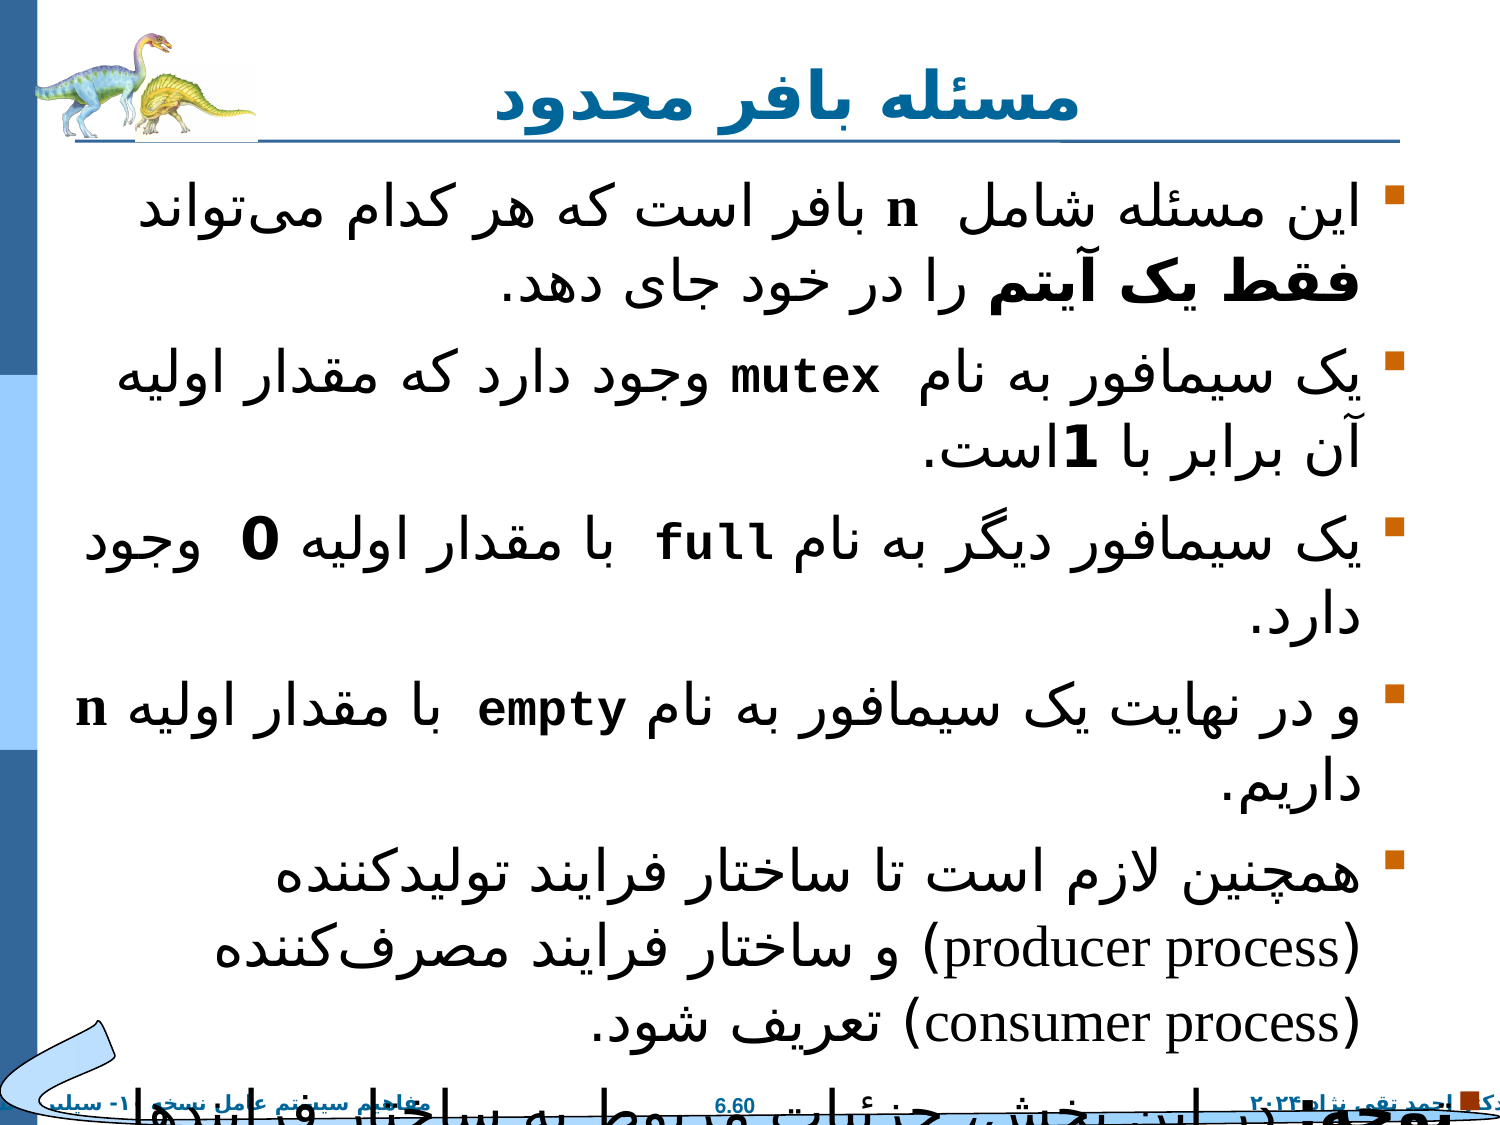

# مسئله بافر محدود
این مسئله شامل  n بافر است که هر کدام می‌تواند فقط یک آیتم را در خود جای دهد.
یک سیمافور به نام  mutex وجود دارد که مقدار اولیه آن برابر با 1است.
یک سیمافور دیگر به نام full  با مقدار اولیه 0  وجود دارد.
و در نهایت یک سیمافور به نام empty  با مقدار اولیه n داریم.
همچنین لازم است تا ساختار فرایند تولیدکننده (producer process) و ساختار فرایند مصرف‌کننده (consumer process) تعریف شود.
توجه: در این بخش، جزئیات مربوط به ساختار فرایندها ذکر نشده است.